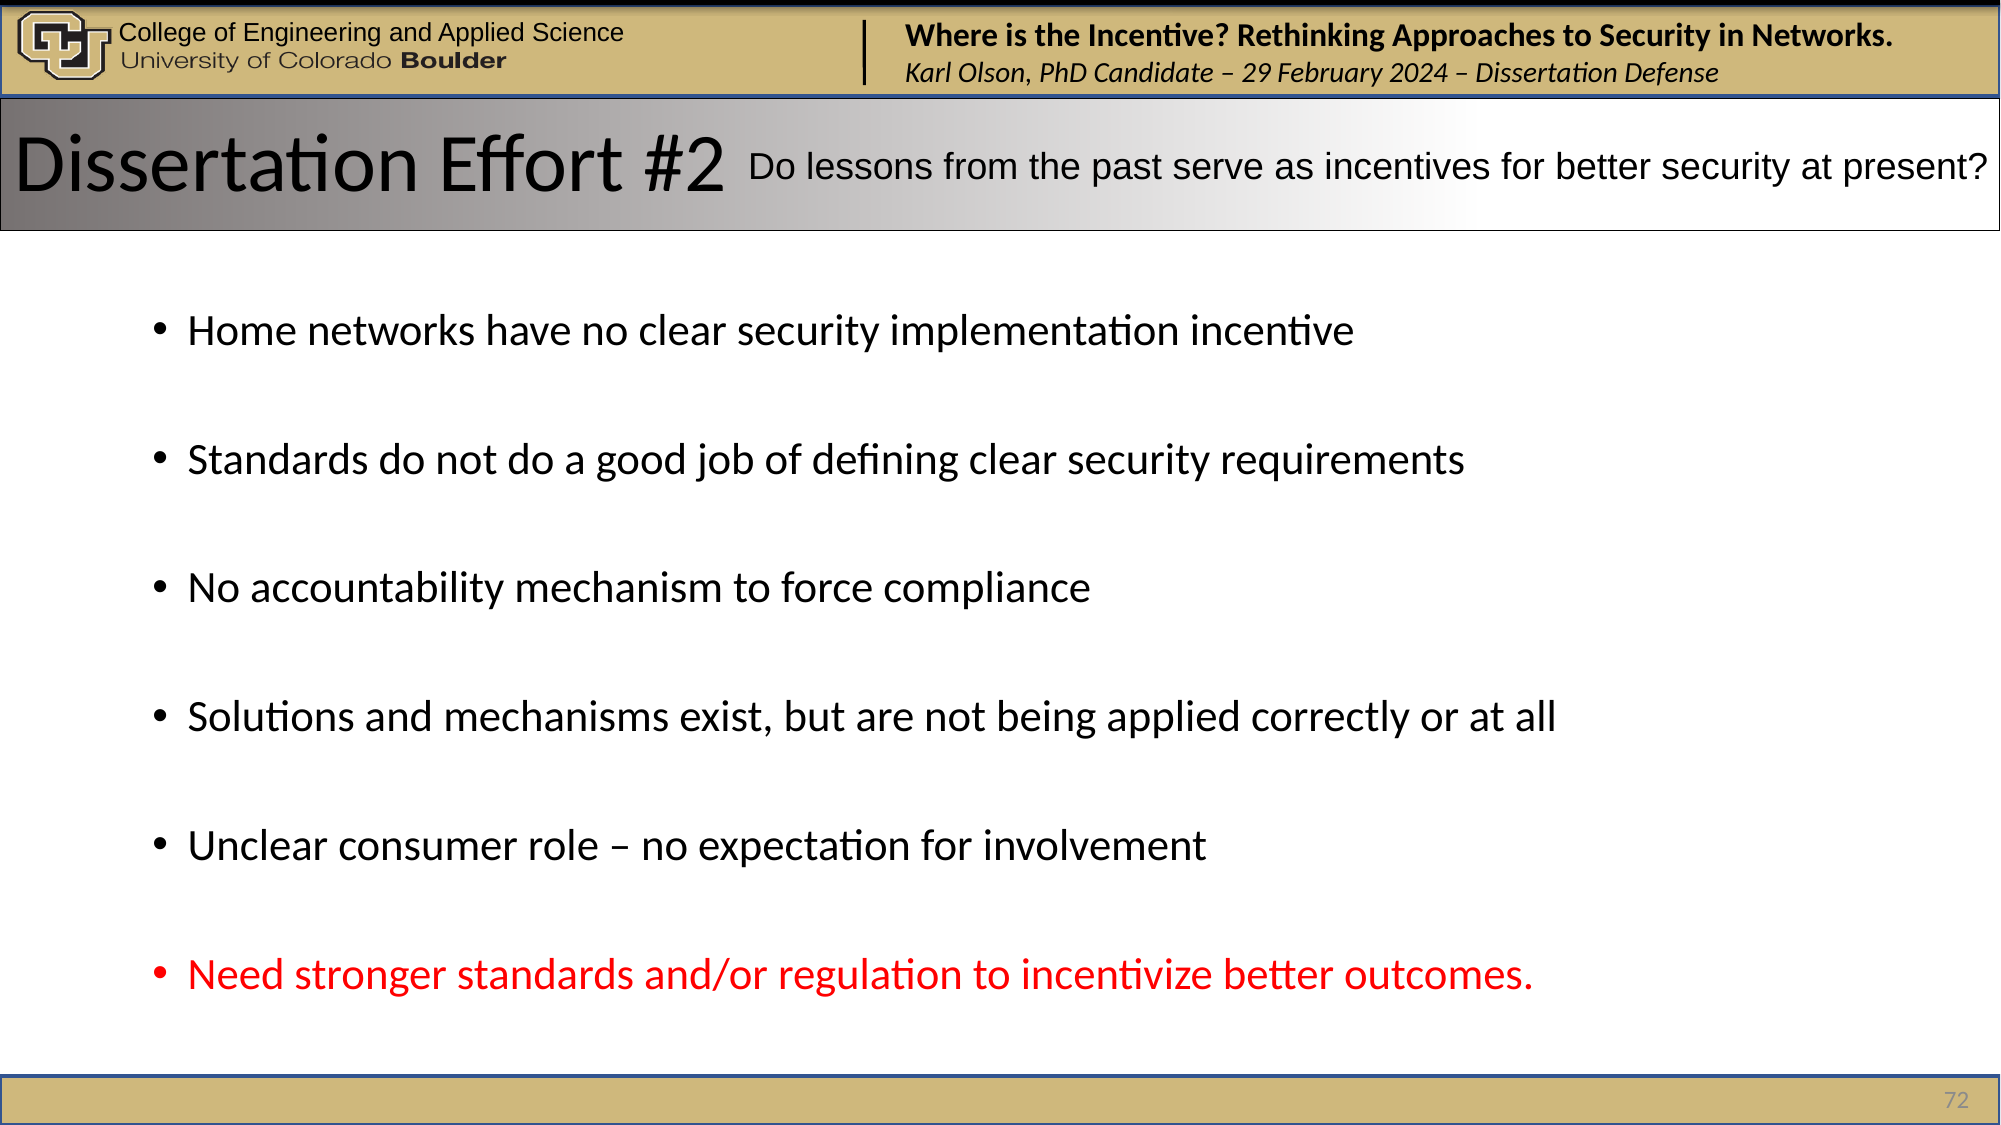

Dissertation Effort #2
Do lessons from the past serve as incentives for better security at present?
# Home networks have no clear security implementation incentive

Standards do not do a good job of defining clear security requirements

No accountability mechanism to force compliance

Solutions and mechanisms exist, but are not being applied correctly or at all

Unclear consumer role – no expectation for involvement

Need stronger standards and/or regulation to incentivize better outcomes.